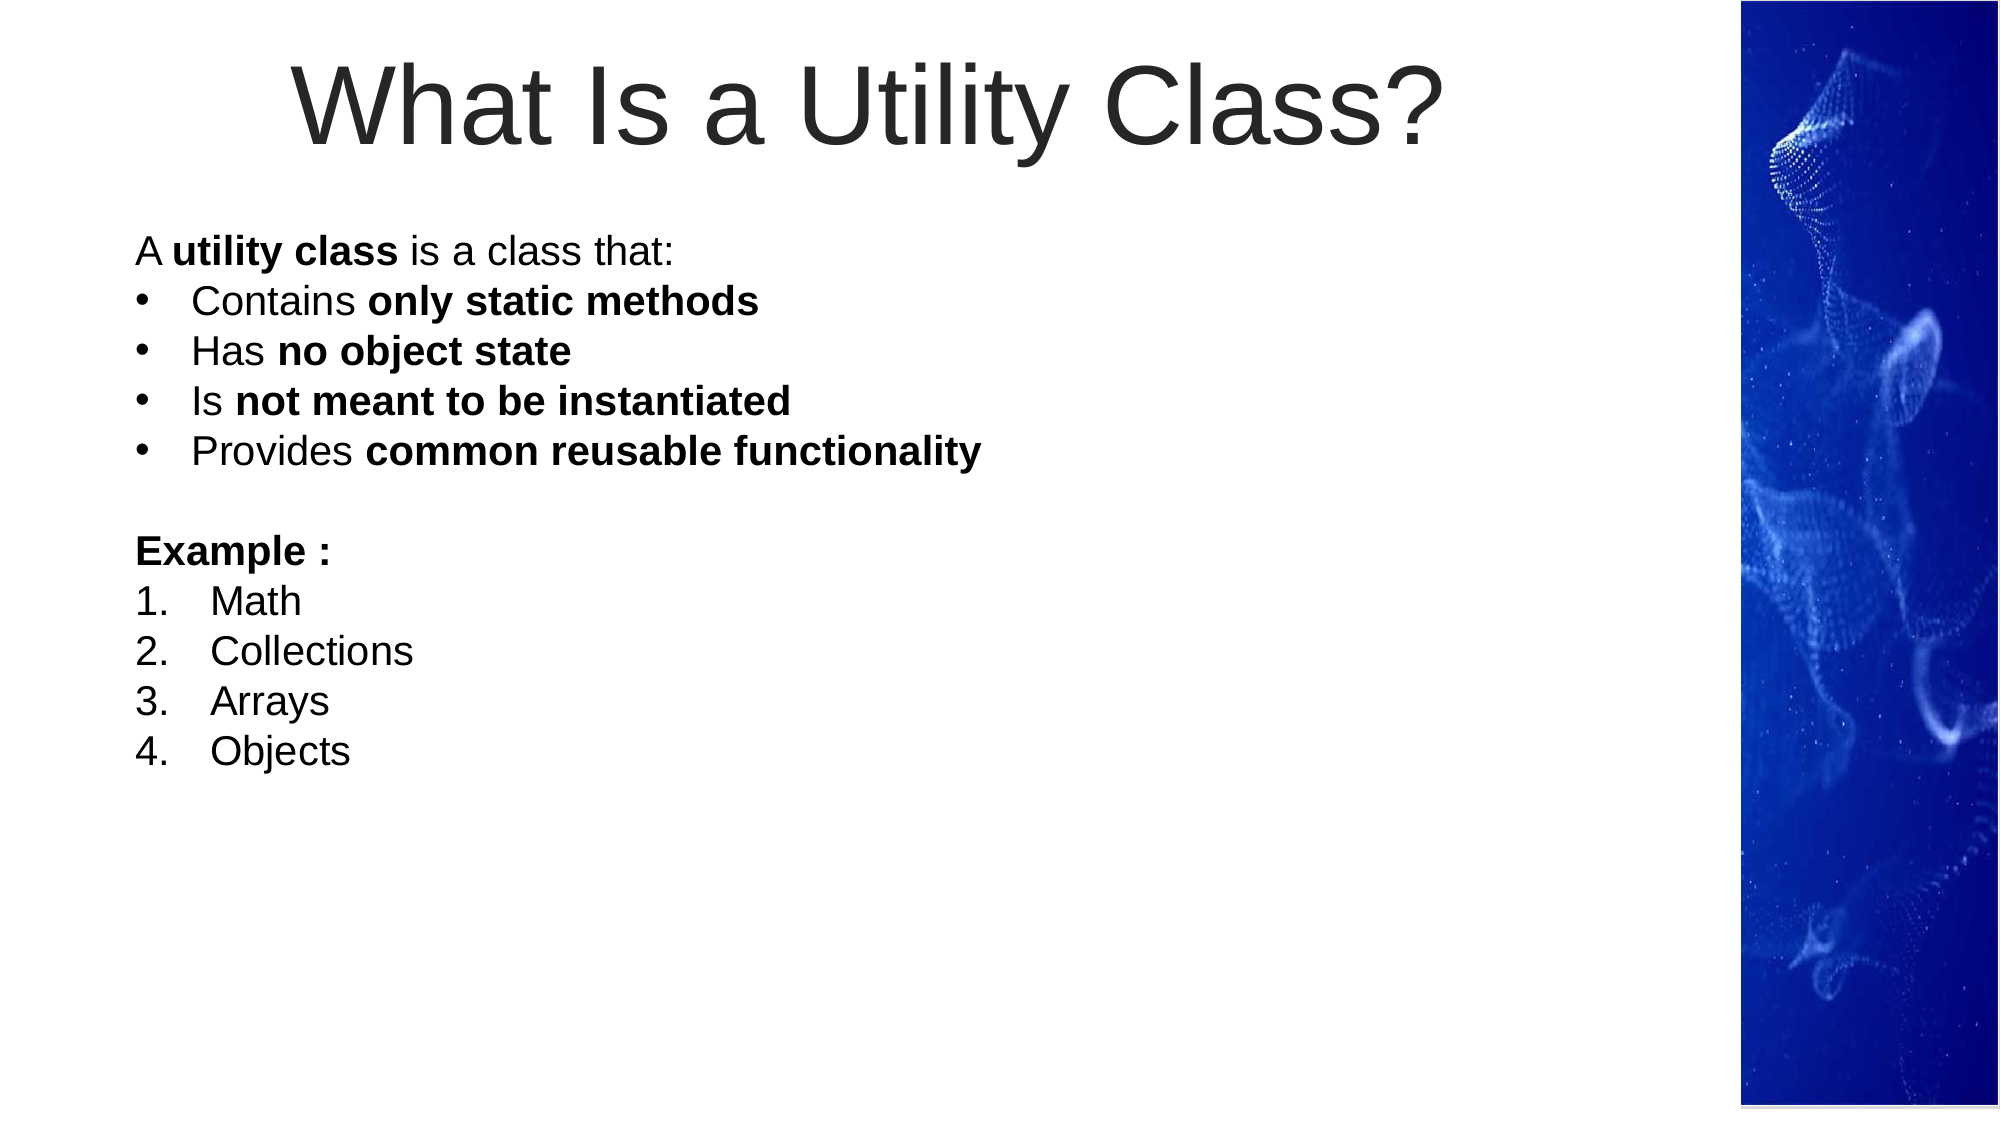

What Is a Utility Class?
A utility class is a class that:
Contains only static methods
Has no object state
Is not meant to be instantiated
Provides common reusable functionality

Example :
Math
Collections
Arrays
Objects